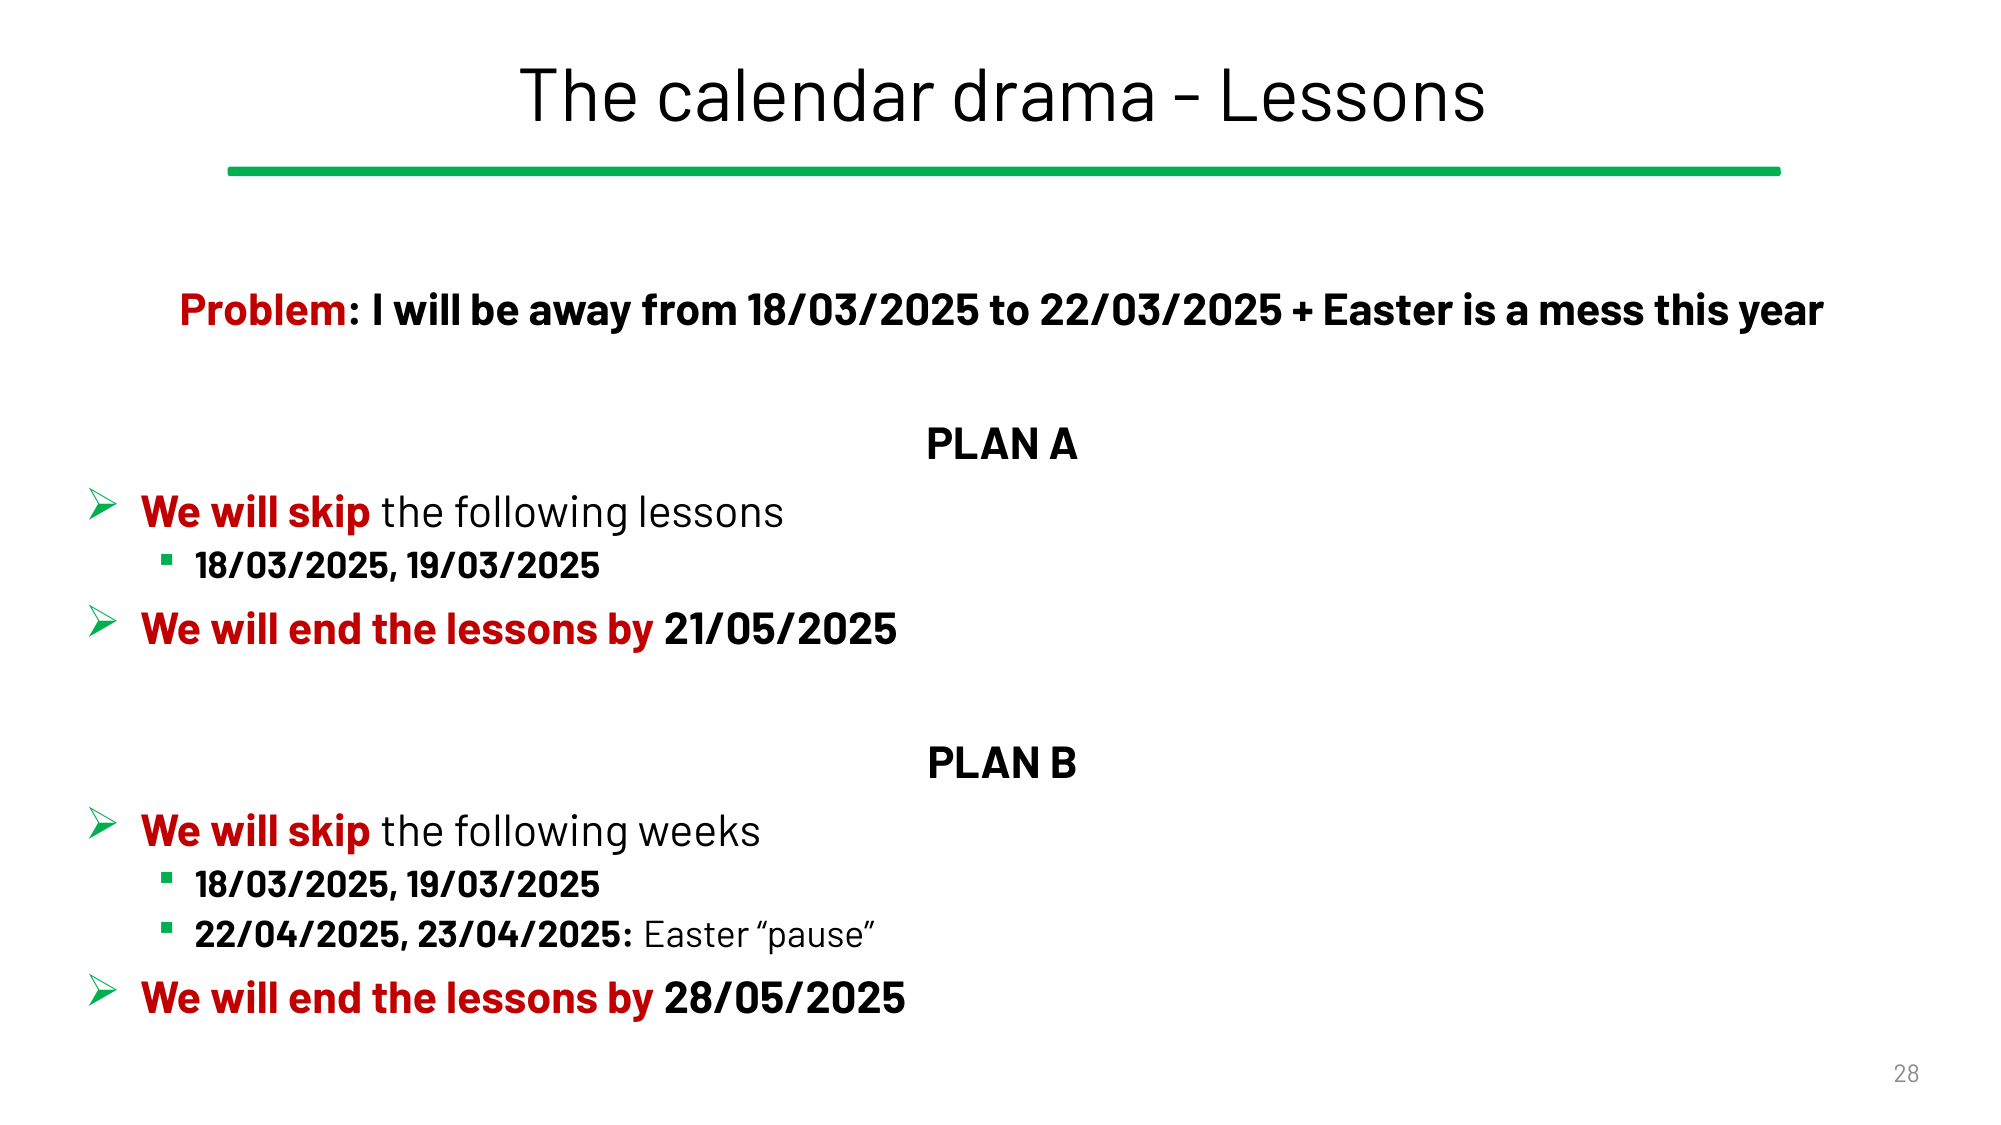

# The calendar drama - Lessons

Problem: I will be away from 18/03/2025 to 22/03/2025 + Easter is a mess this year

PLAN A
We will skip the following lessons
18/03/2025, 19/03/2025
We will end the lessons by 21/05/2025

PLAN B
We will skip the following weeks
18/03/2025, 19/03/2025
22/04/2025, 23/04/2025: Easter “pause”
We will end the lessons by 28/05/2025

28